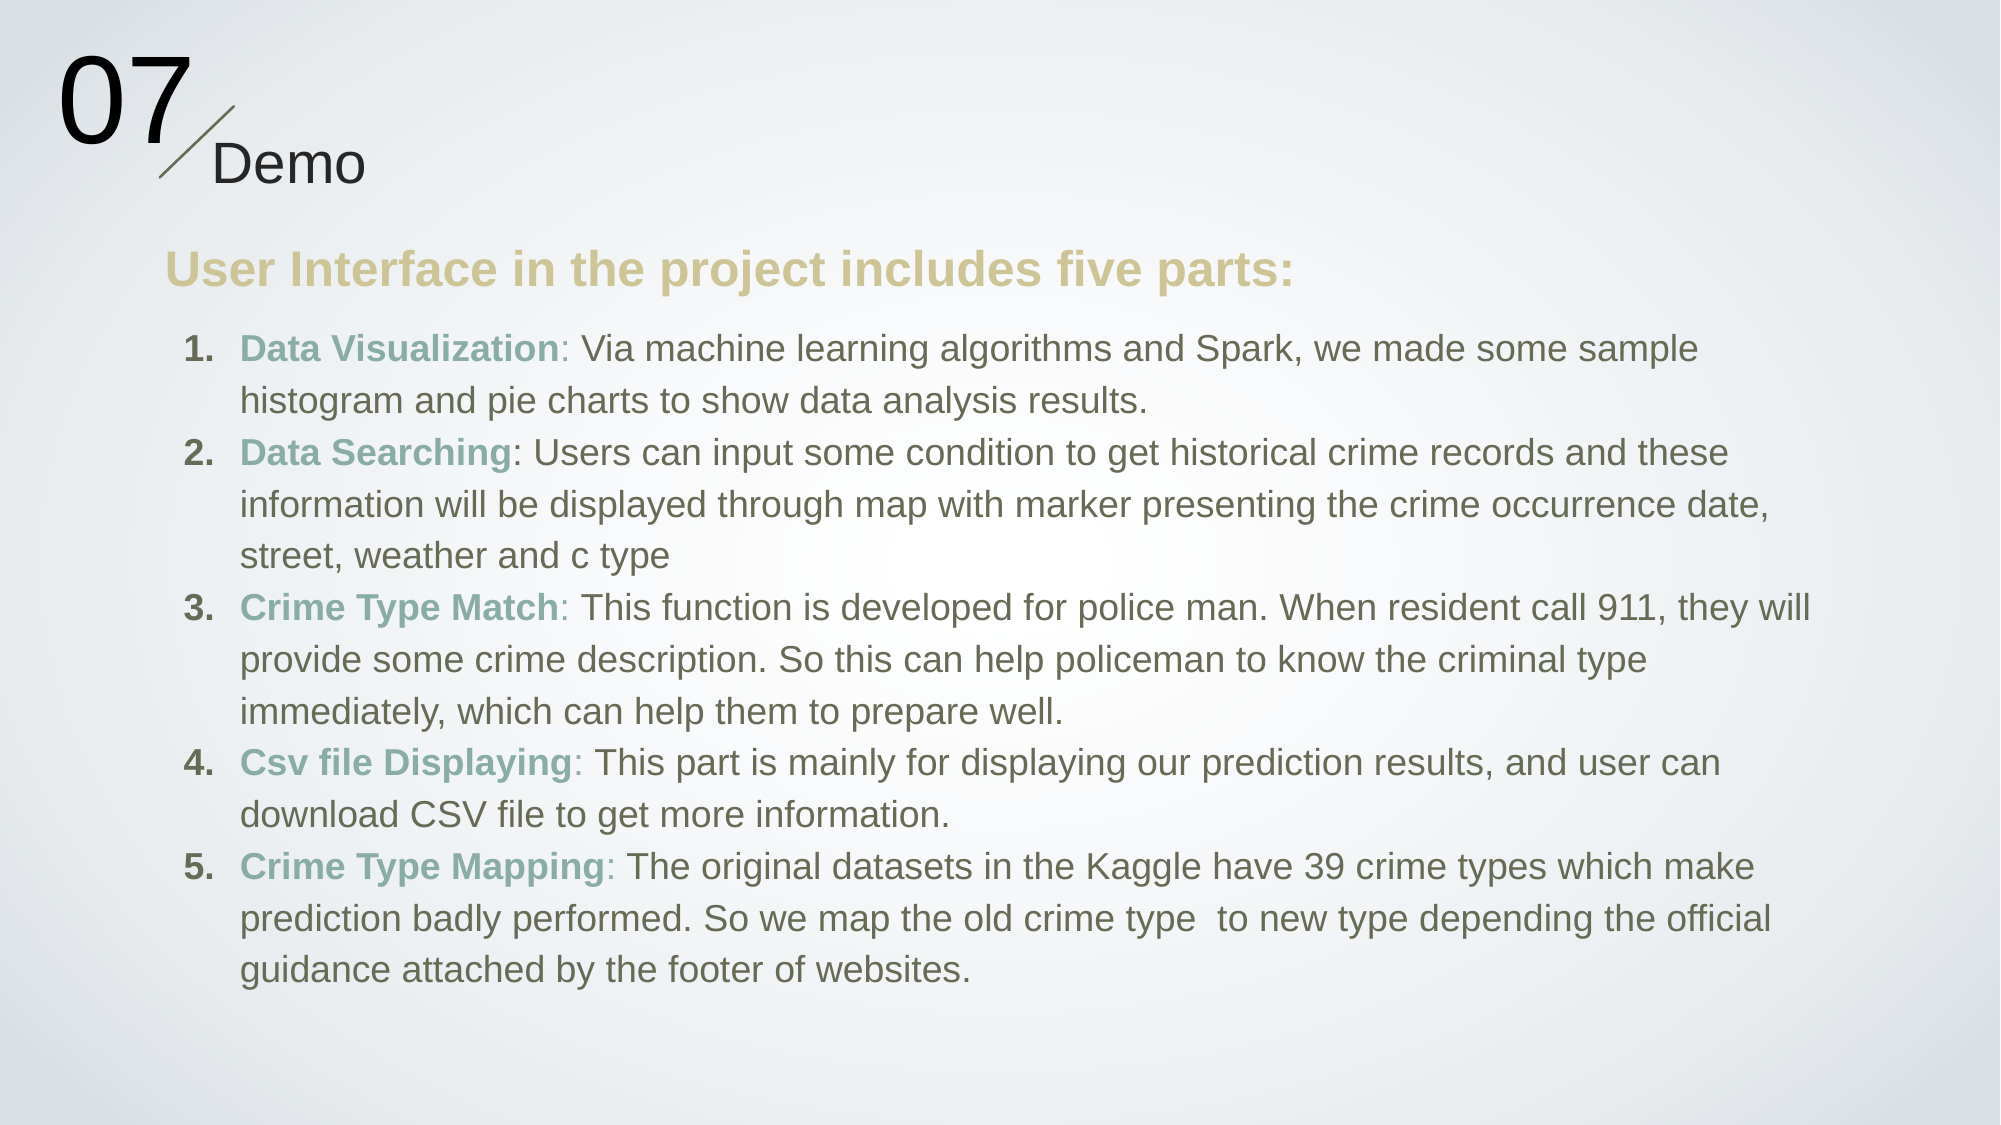

07
Demo
User Interface in the project includes five parts:
Data Visualization: Via machine learning algorithms and Spark, we made some sample histogram and pie charts to show data analysis results.
Data Searching: Users can input some condition to get historical crime records and these information will be displayed through map with marker presenting the crime occurrence date, street, weather and c type
Crime Type Match: This function is developed for police man. When resident call 911, they will provide some crime description. So this can help policeman to know the criminal type immediately, which can help them to prepare well.
Csv file Displaying: This part is mainly for displaying our prediction results, and user can download CSV file to get more information.
Crime Type Mapping: The original datasets in the Kaggle have 39 crime types which make prediction badly performed. So we map the old crime type  to new type depending the official guidance attached by the footer of websites.